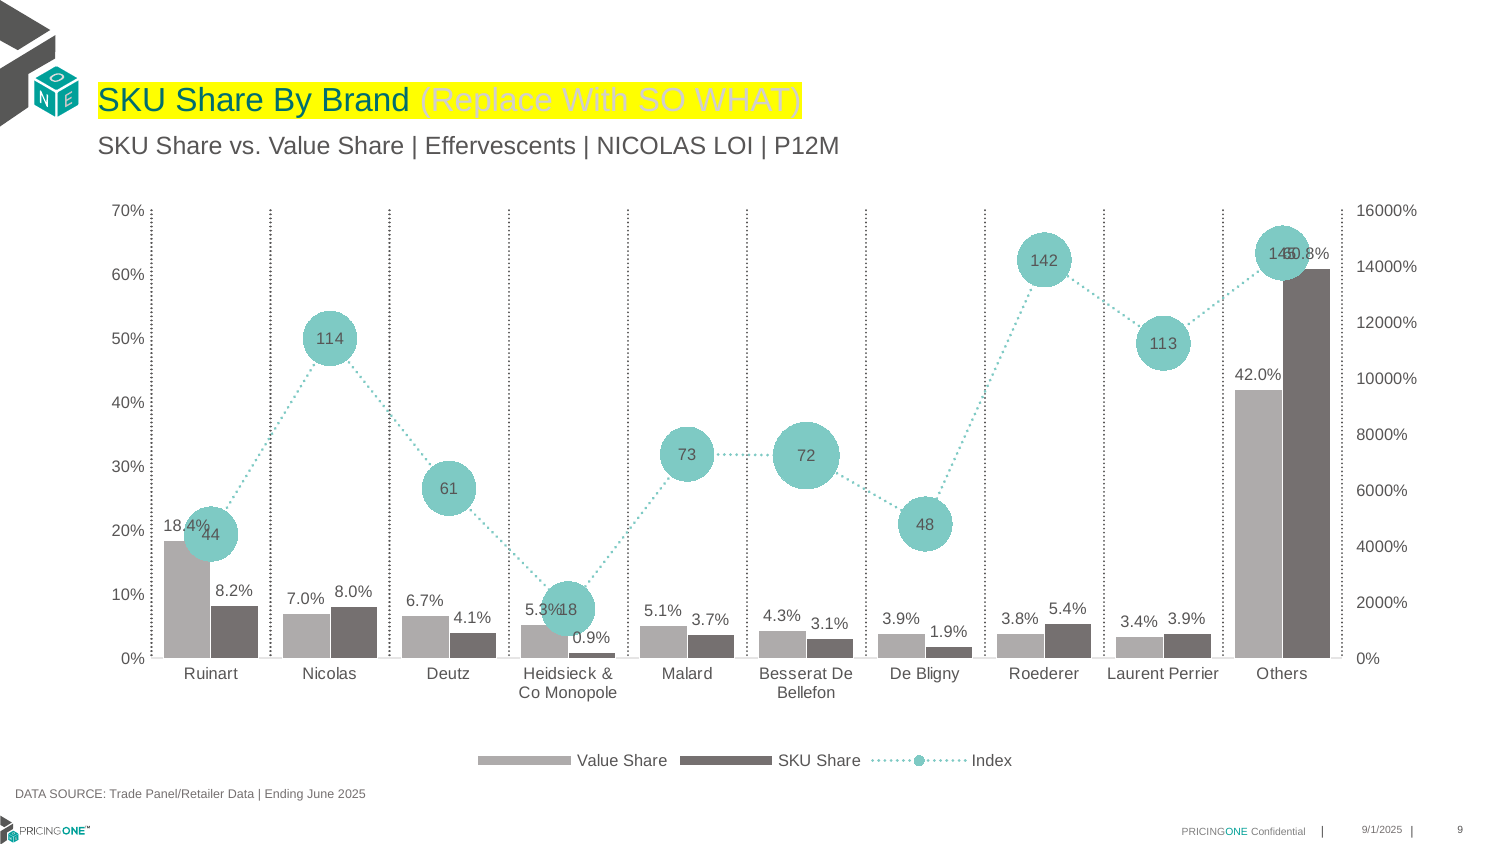

# SKU Share By Brand (Replace With SO WHAT)
SKU Share vs. Value Share | Effervescents | NICOLAS LOI | P12M

### Chart

| Category | Value Share | SKU Share | Index |
|---|---|---|---|
| Ruinart | 0.18449422912151606 | 0.0818012999071495 | 44.33813474635651 |
| Nicolas | 0.0700783730658737 | 0.08003714020427116 | 114.21089945829111 |
| Deutz | 0.06701905145909984 | 0.04066852367688024 | 60.682034125325224 |
| Heidsieck & Co Monopole | 0.05261201552341112 | 0.009285051067780875 | 17.648156937932256 |
| Malard | 0.051207096416511264 | 0.037325905292479124 | 72.8920557980392 |
| Besserat De Bellefon | 0.04258983922181342 | 0.03082636954503251 | 72.3796335188888 |
| De Bligny | 0.03912983216571746 | 0.01875580315691737 | 47.932235123026565 |
| Roederer | 0.038179779244997734 | 0.05431754874651813 | 142.2678439232588 |
| Laurent Perrier | 0.03424096567713321 | 0.03853296193129063 | 112.5346822710193 |
| Others | 0.4204488181039262 | 0.6084493964716807 | 144.71426016026635 |
DATA SOURCE: Trade Panel/Retailer Data | Ending June 2025

9/1/2025
9